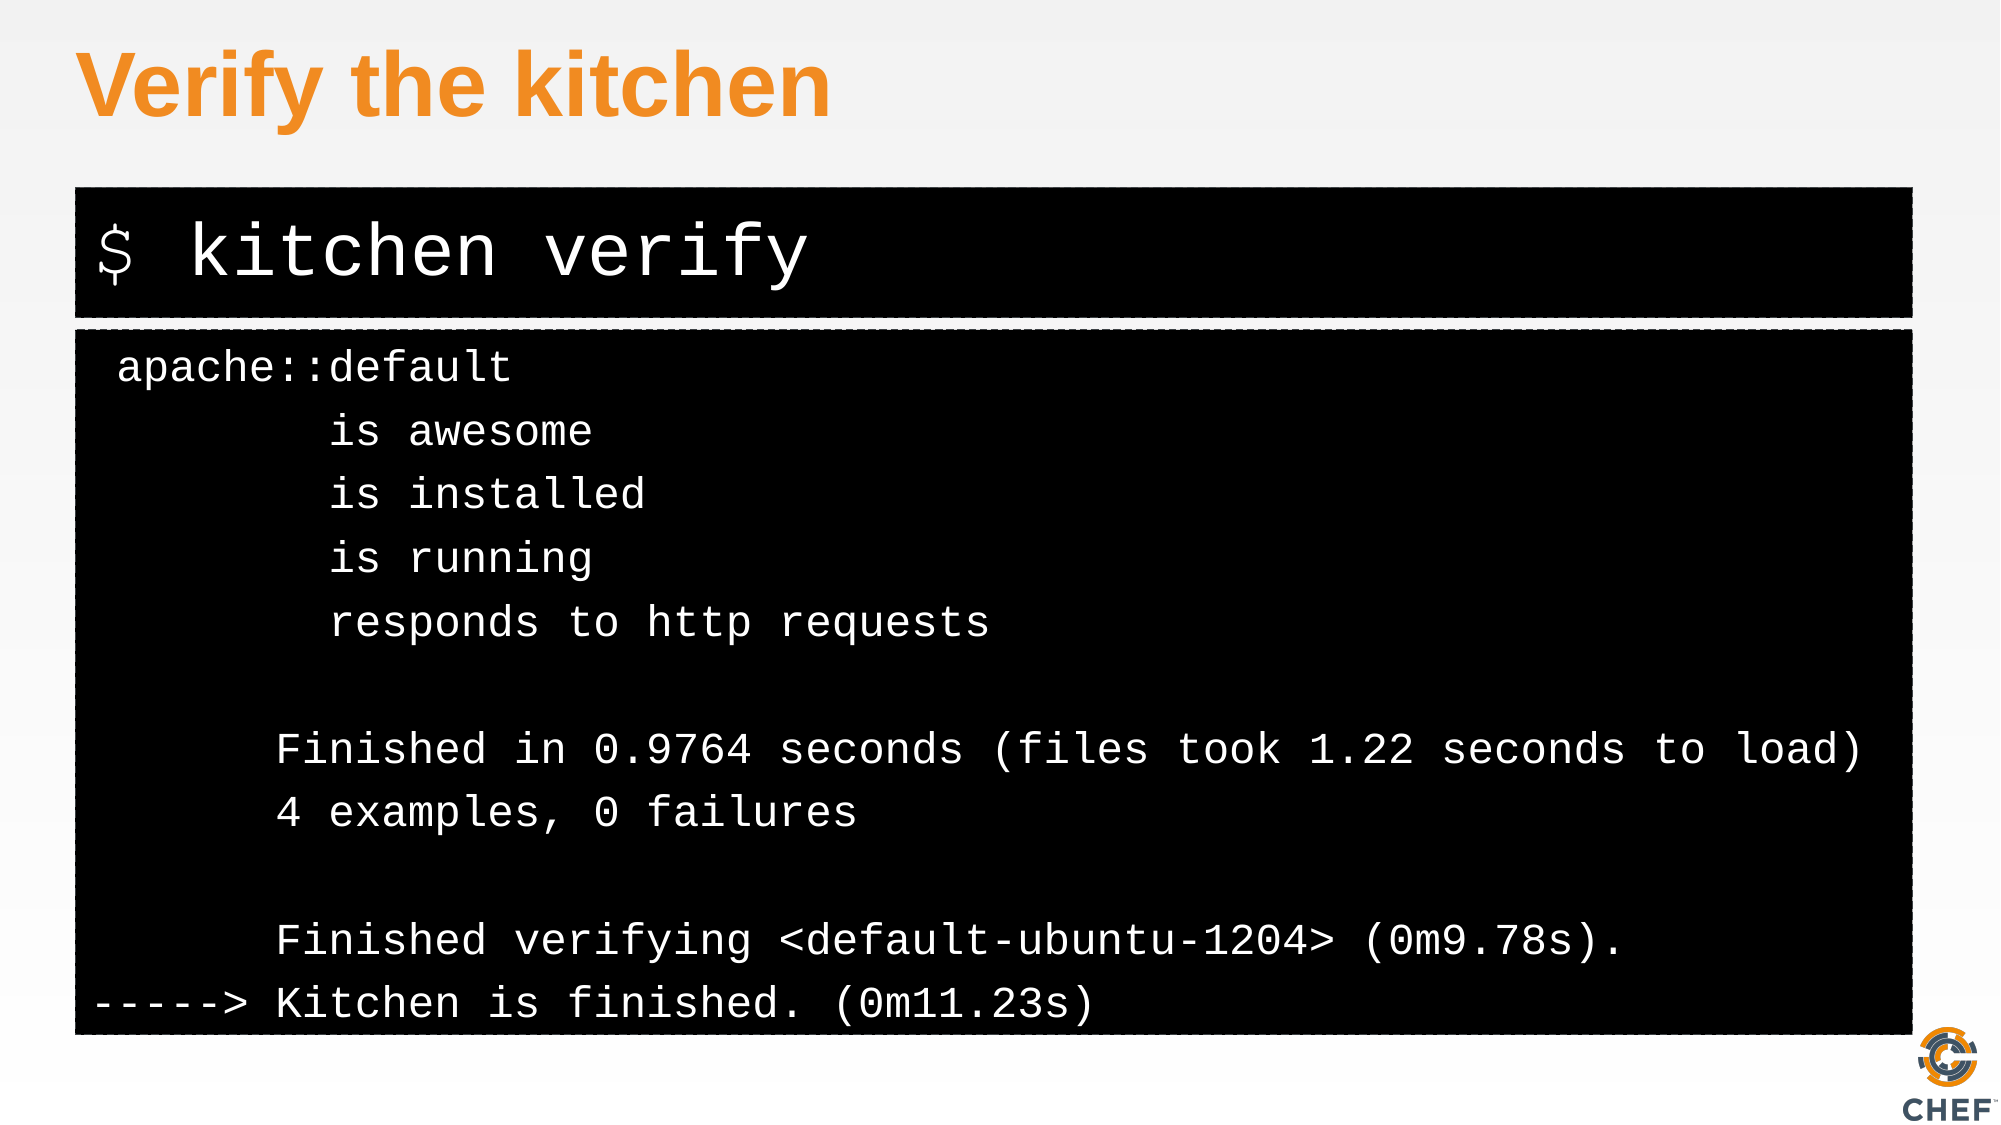

# Verify the kitchen
kitchen verify
 apache::default
         is awesome
         is installed
         is running
         responds to http requests

       Finished in 0.9764 seconds (files took 1.22 seconds to load)
       4 examples, 0 failures

       Finished verifying <default-ubuntu-1204> (0m9.78s).
-----> Kitchen is finished. (0m11.23s)